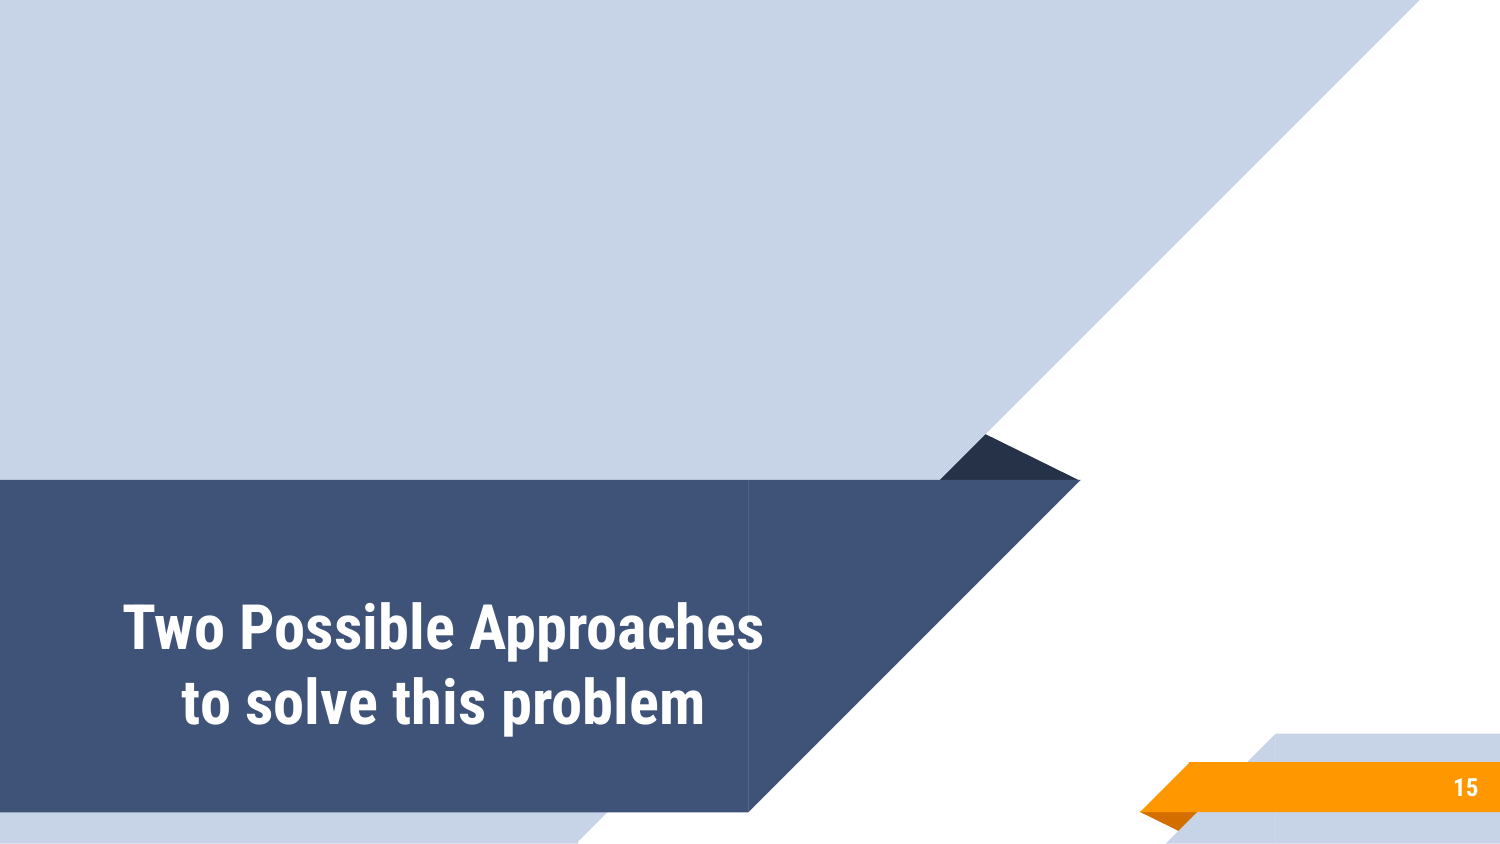

# Two Possible Approaches to solve this problem
15